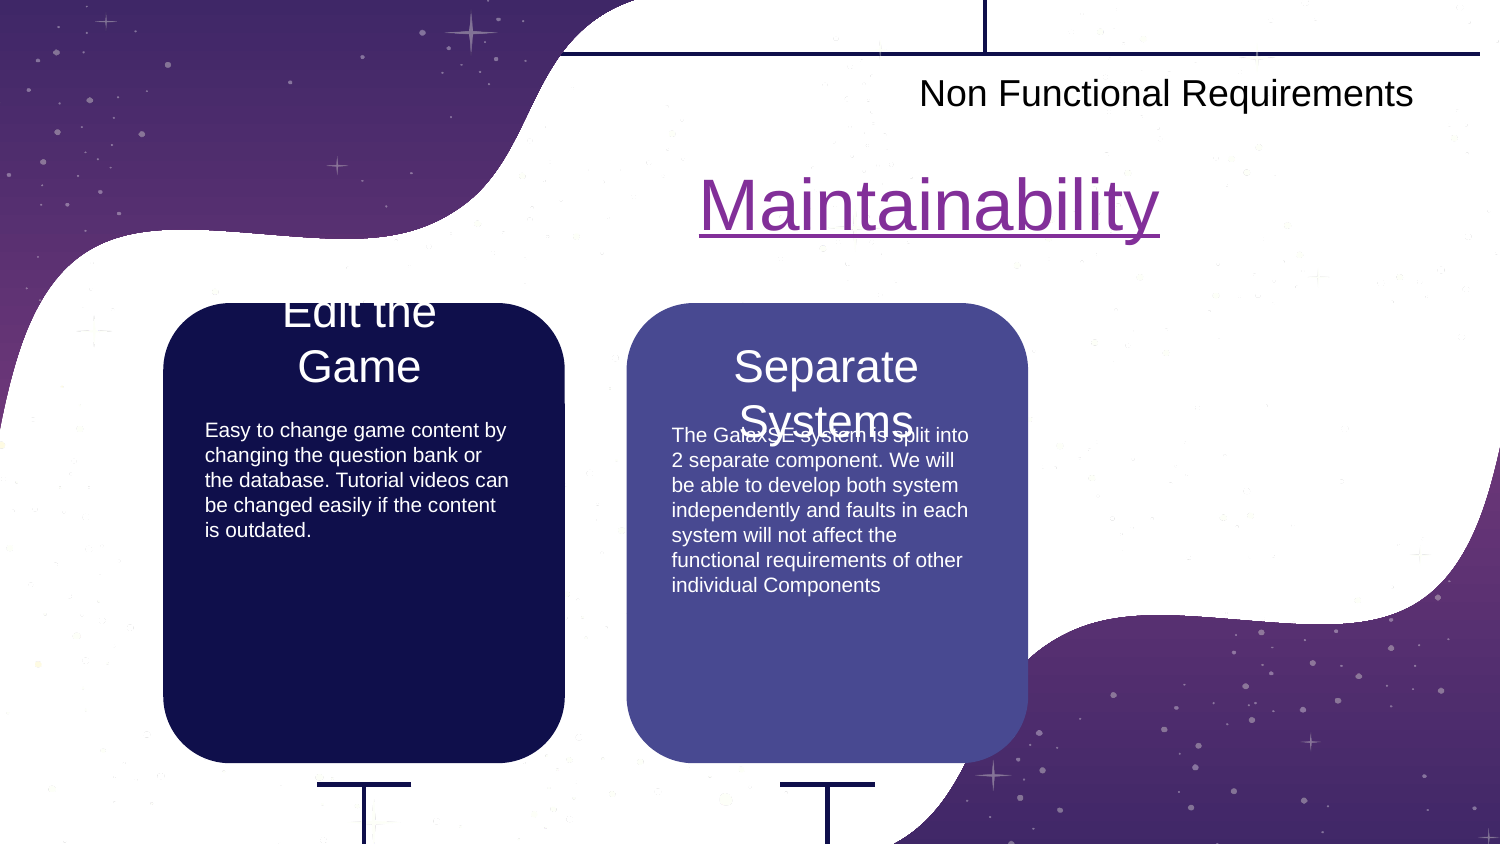

Non Functional Requirements
Maintainability
Separate Systems
Edit the Game
Easy to change game content by changing the question bank or the database. Tutorial videos can be changed easily if the content is outdated.

The GalaxSE system is split into 2 separate component. We will be able to develop both system independently and faults in each system will not affect the functional requirements of other individual Components